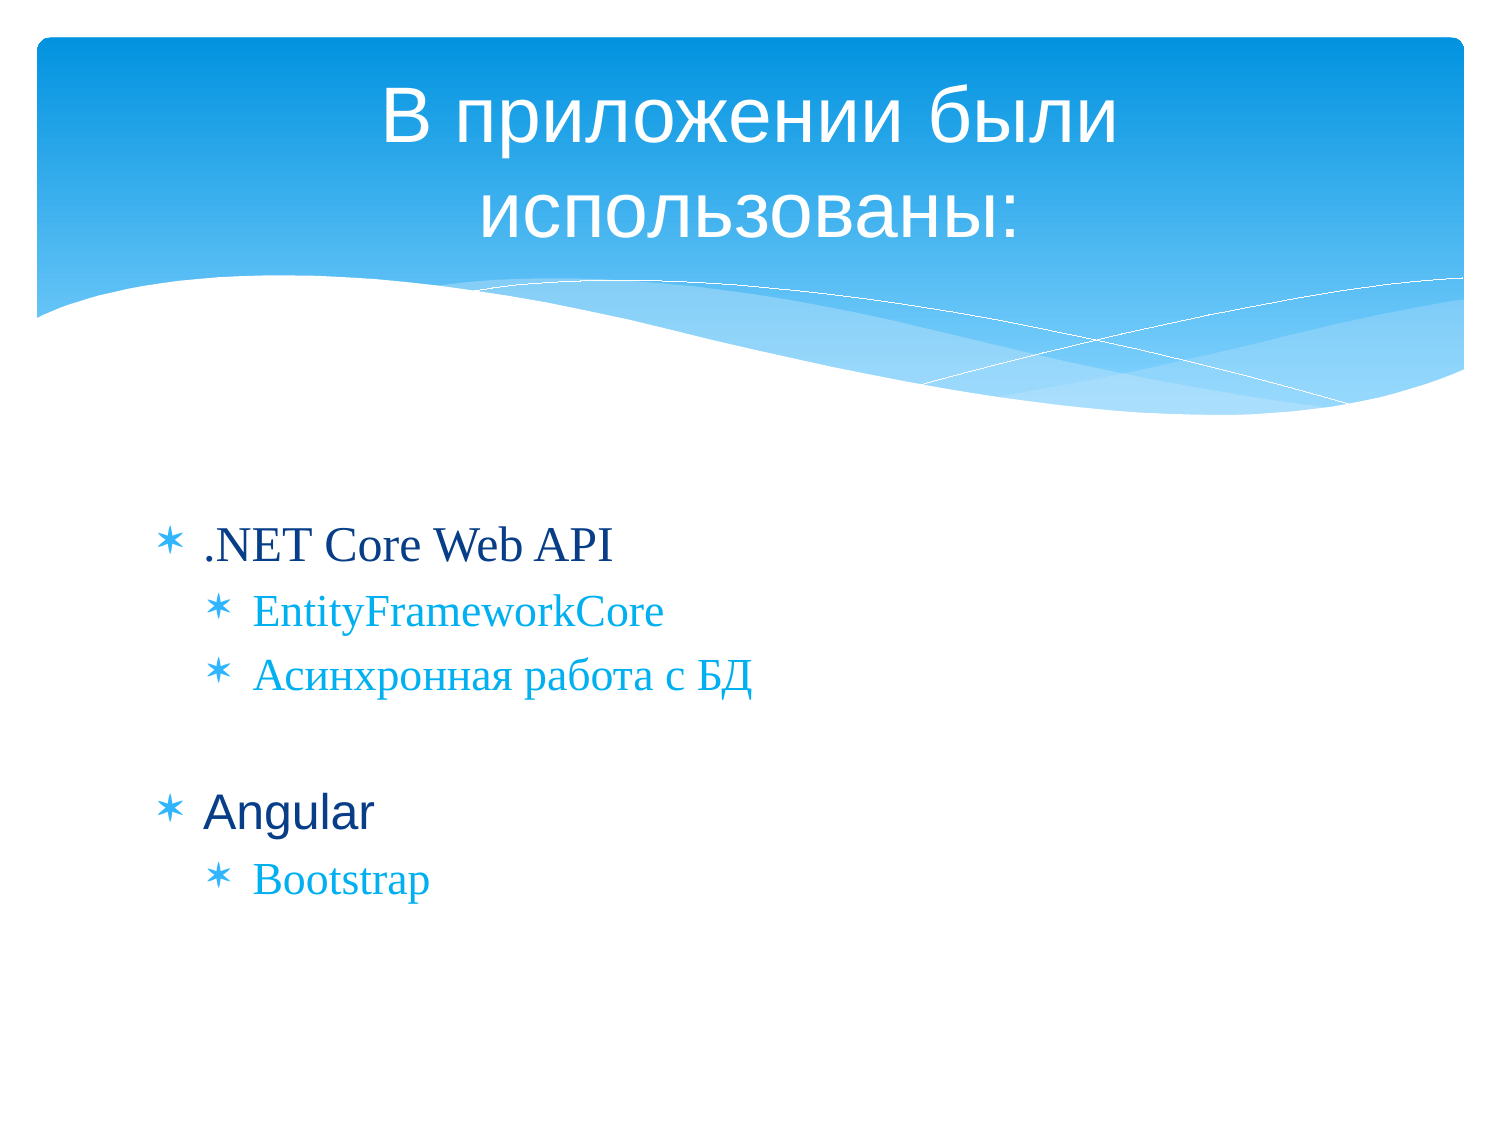

# В приложении были использованы:

.NET Core Web API
EntityFrameworkCore
Асинхронная работа с БД

Angular
Bootstrap